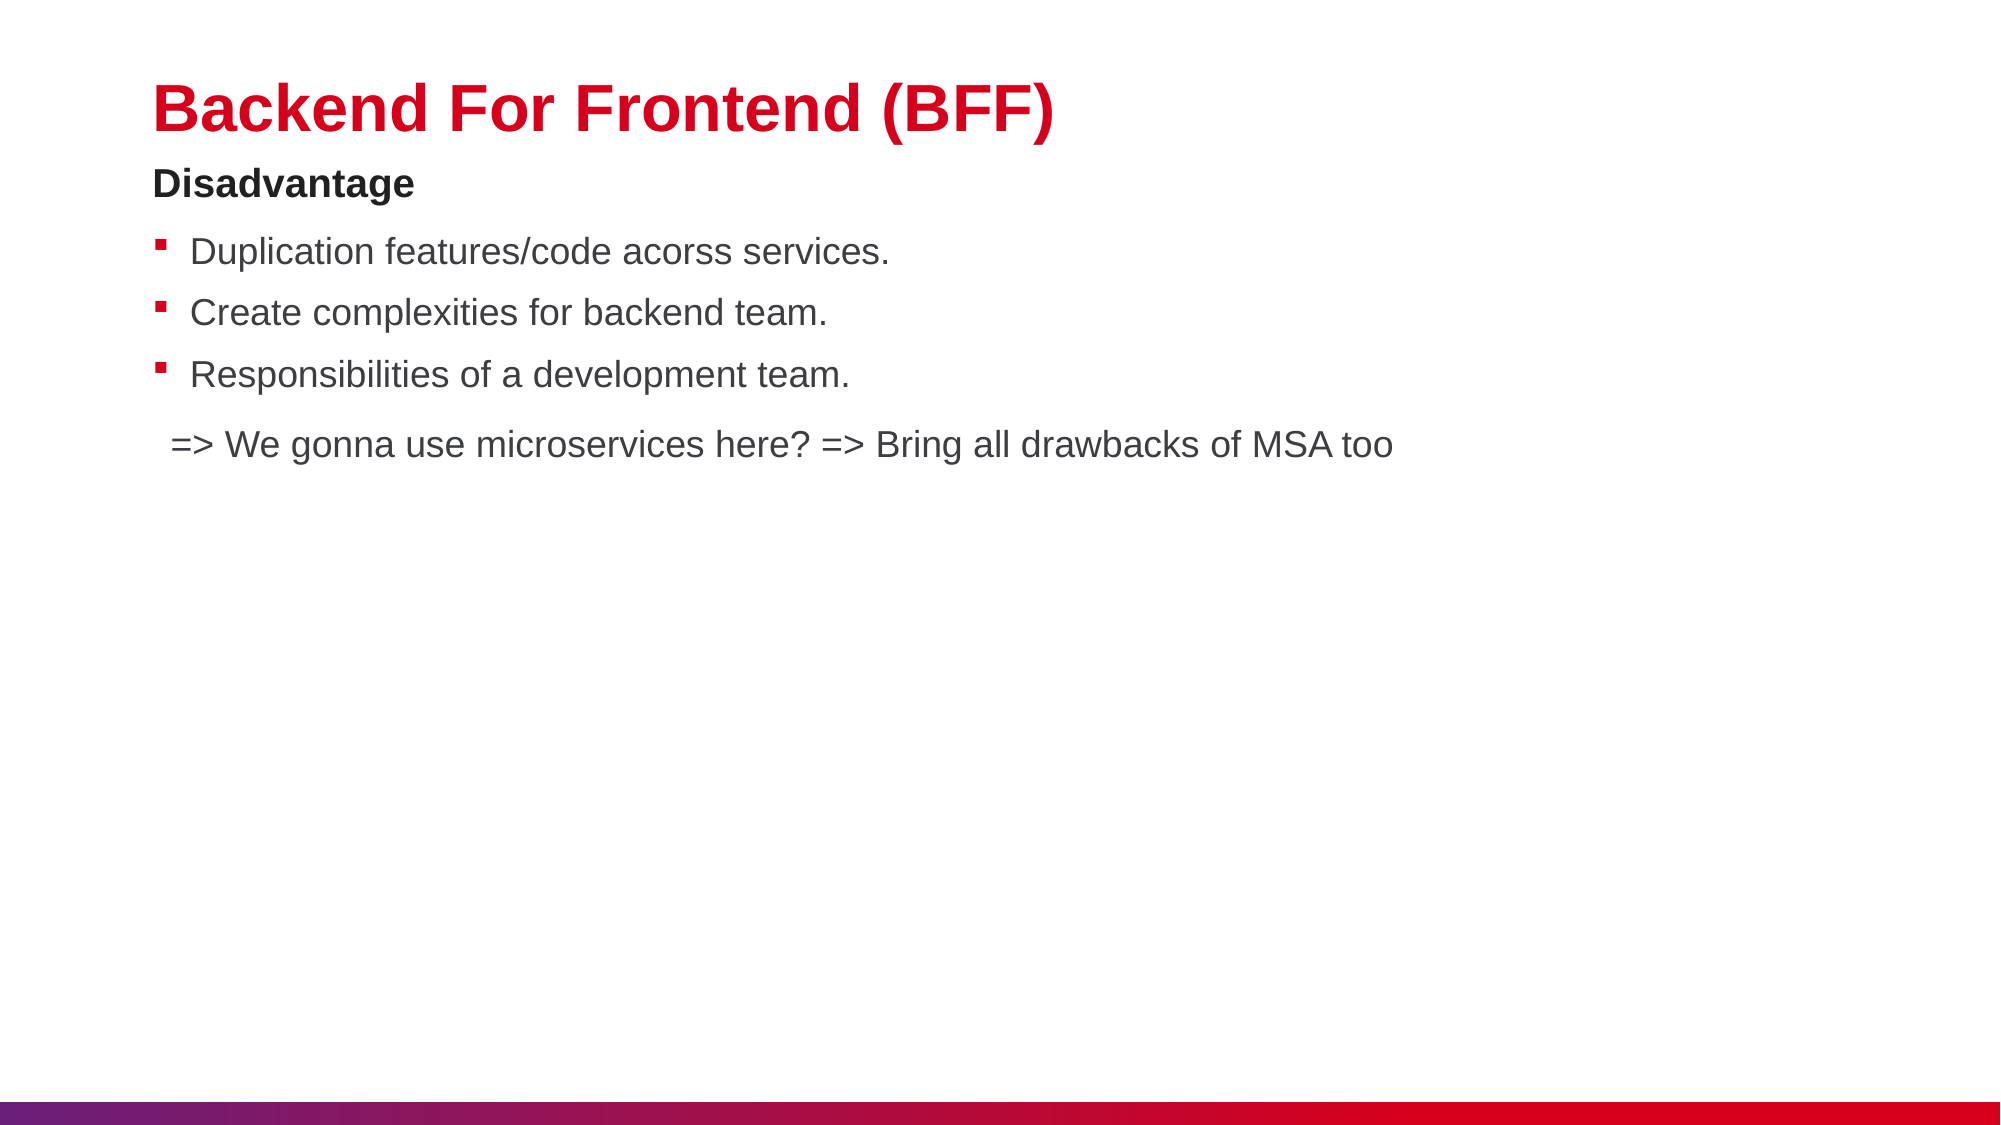

# Backend For Frontend (BFF)
Disadvantage
Duplication features/code acorss services.
Create complexities for backend team.
Responsibilities of a development team.
=> We gonna use microservices here? => Bring all drawbacks of MSA too